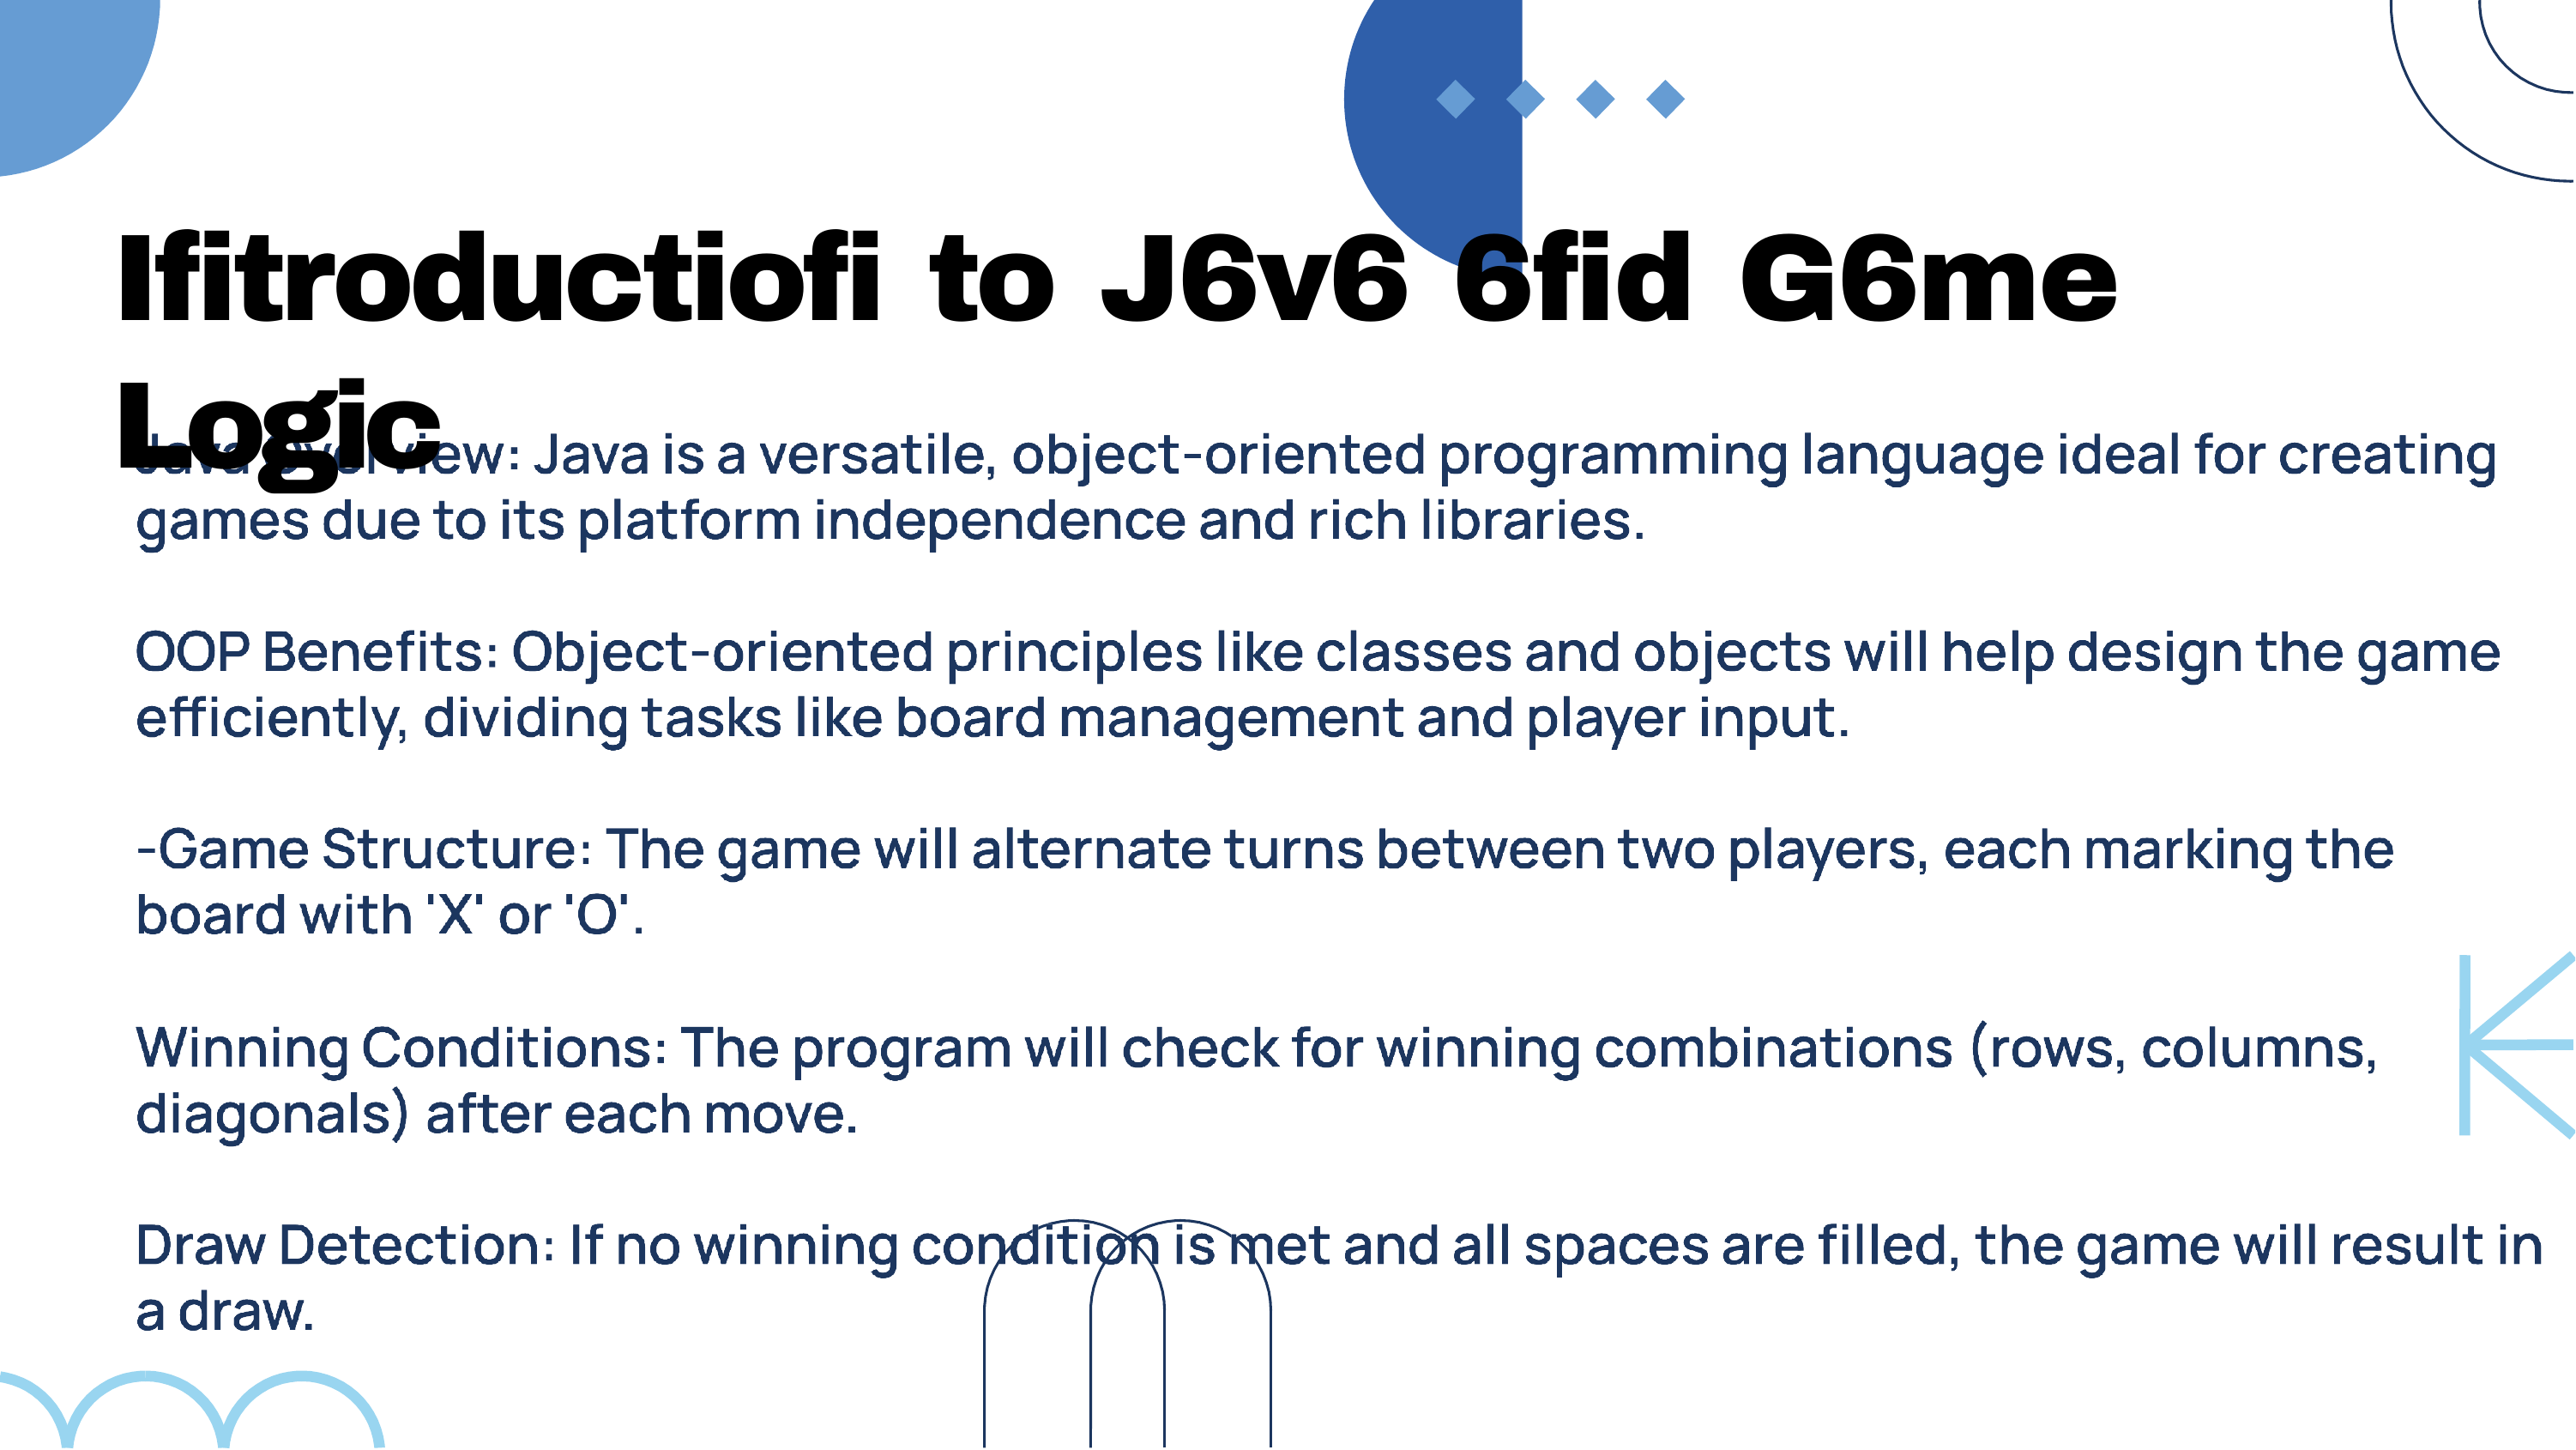

# Ifitroductiofi to J6v6 6fid G6me Logic